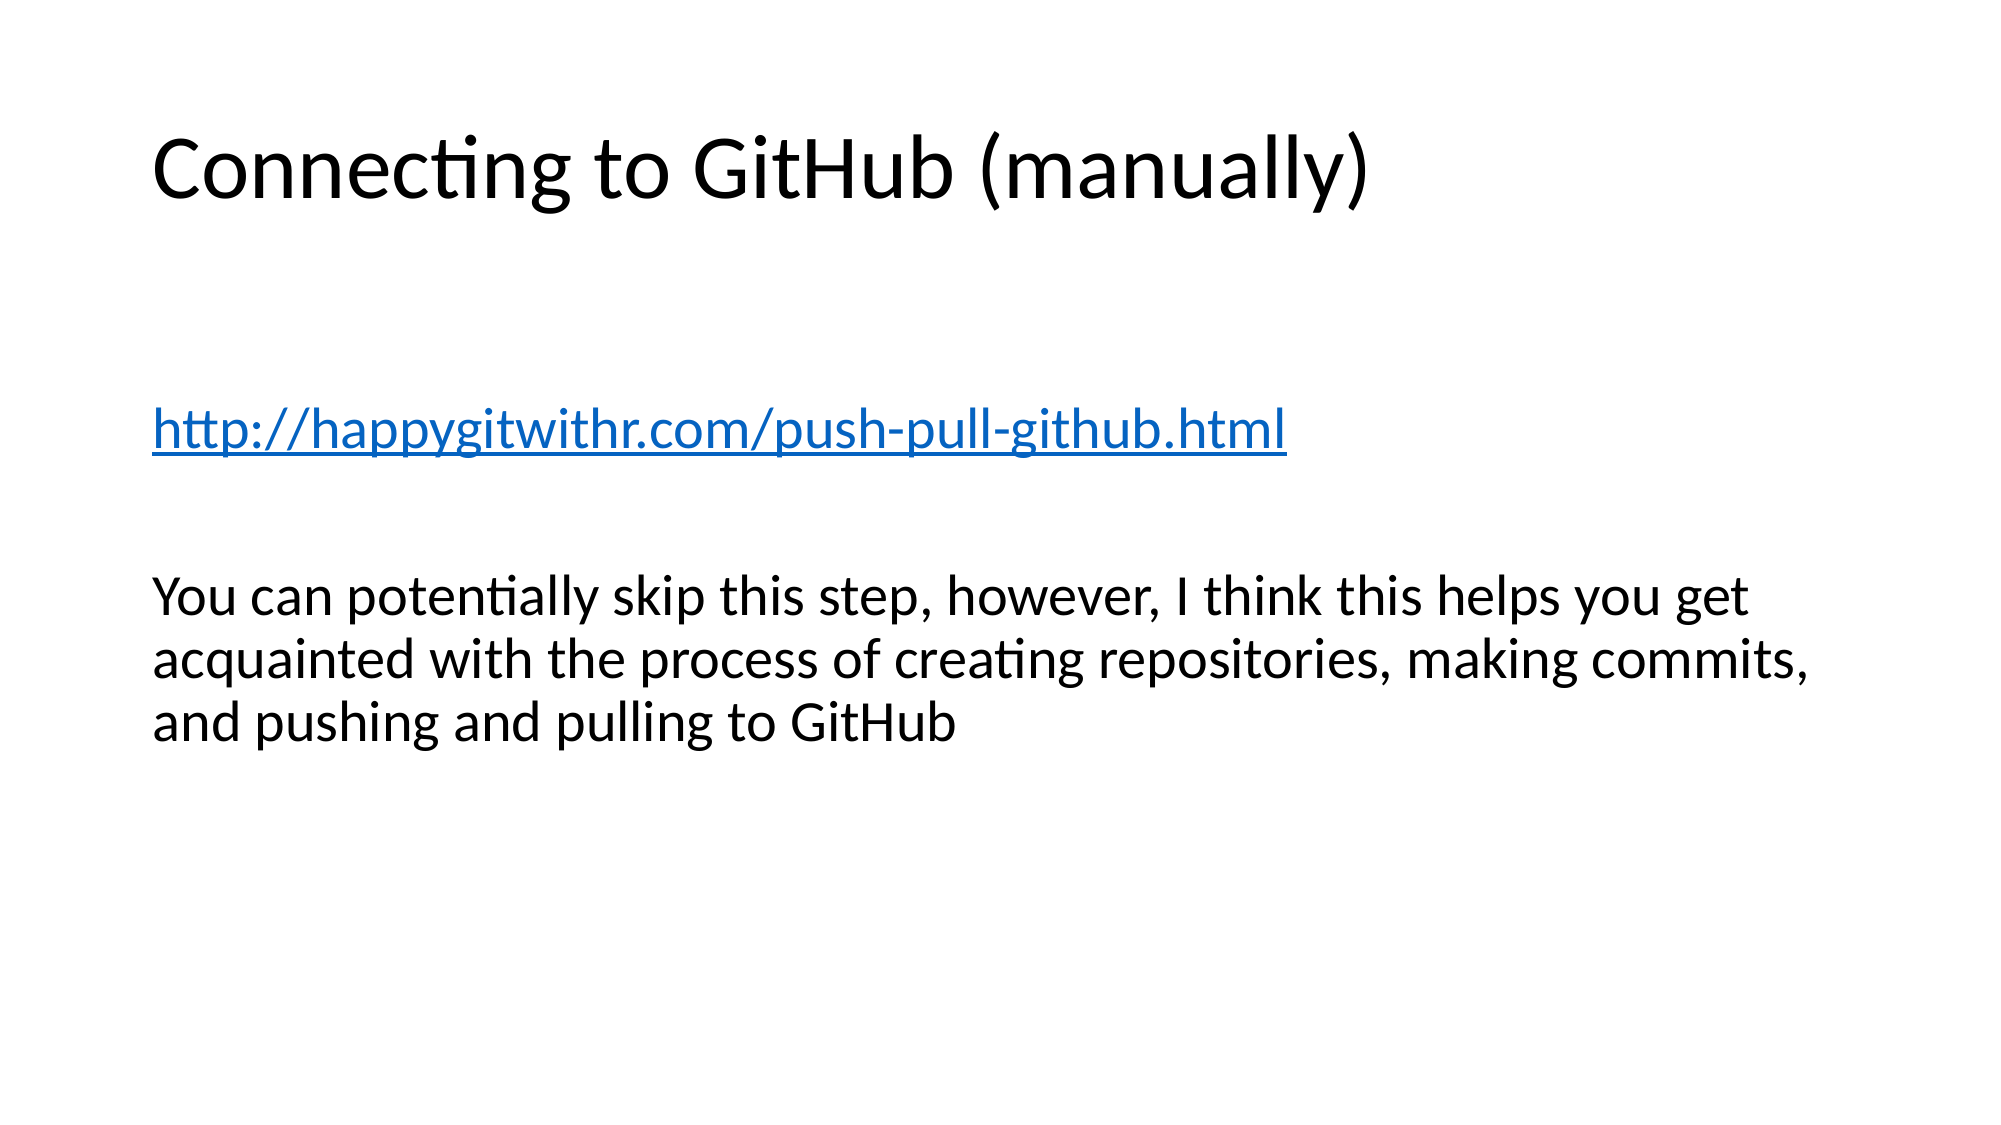

# Connecting to GitHub (manually)

http://happygitwithr.com/push-pull-github.html

You can potentially skip this step, however, I think this helps you get acquainted with the process of creating repositories, making commits, and pushing and pulling to GitHub